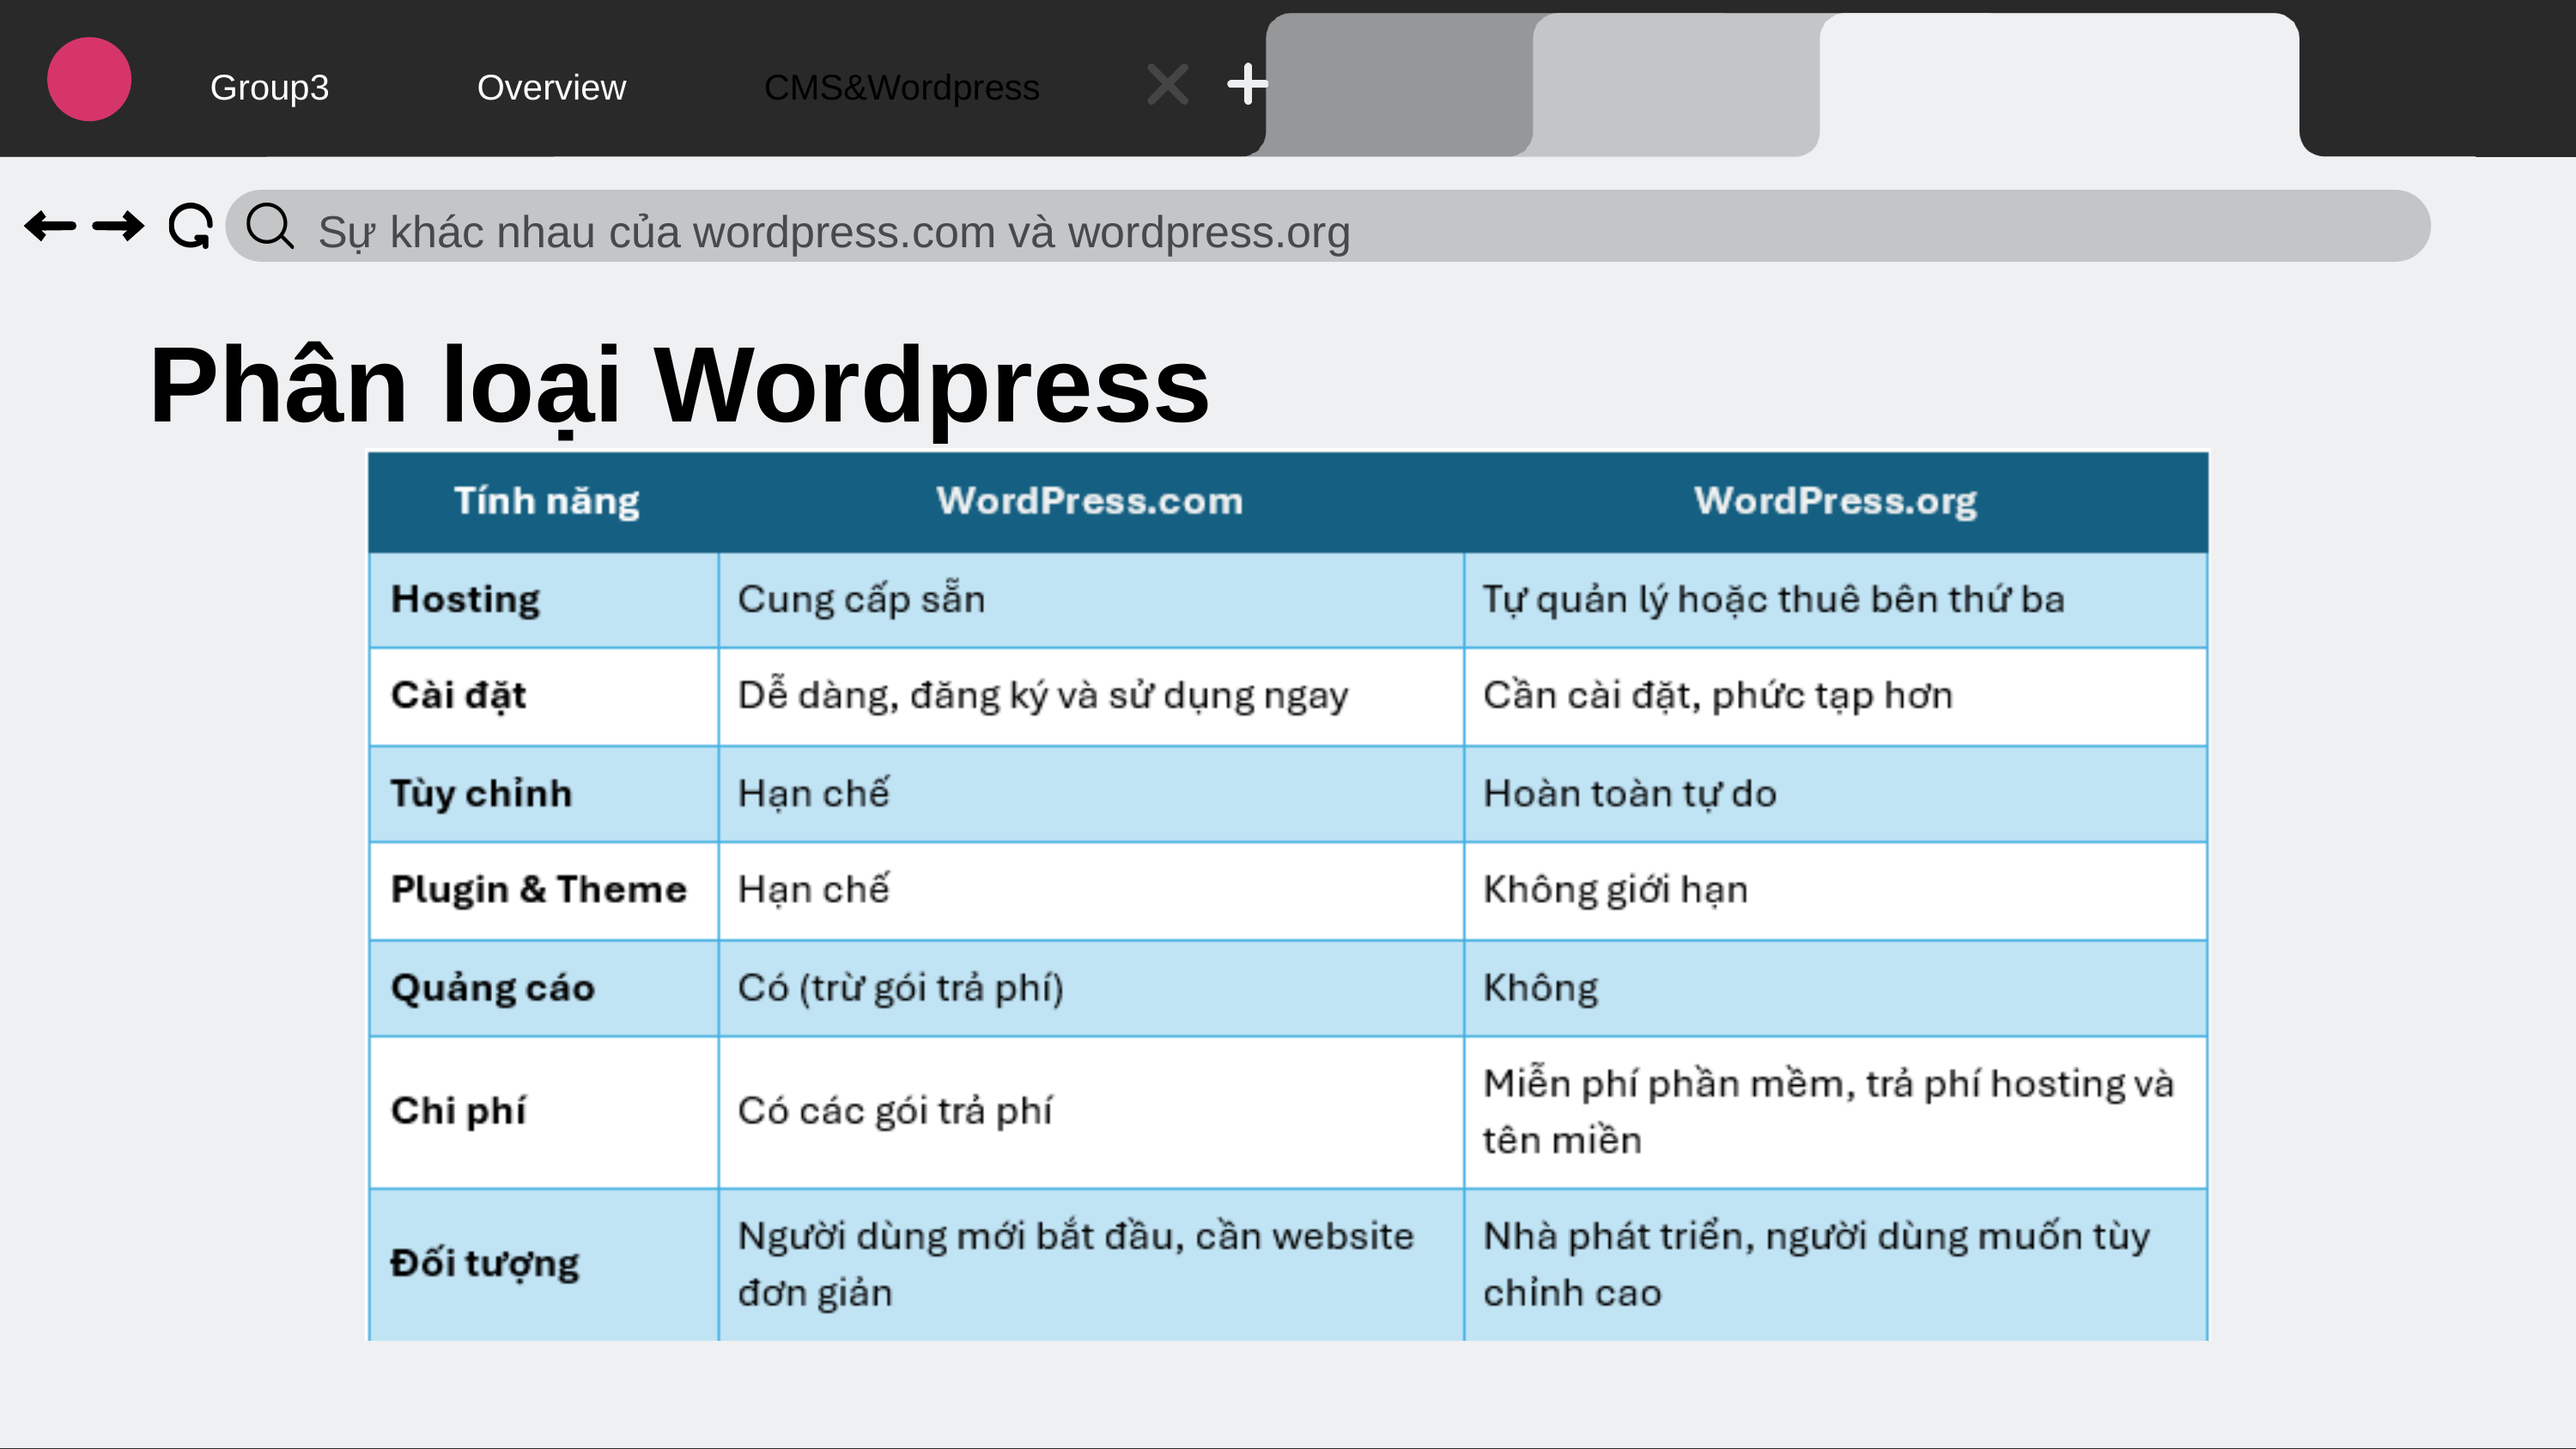

Group3
Overview
CMS&Wordpress

Sự khác nhau của wordpress.com và wordpress.org

Phân loại Wordpress